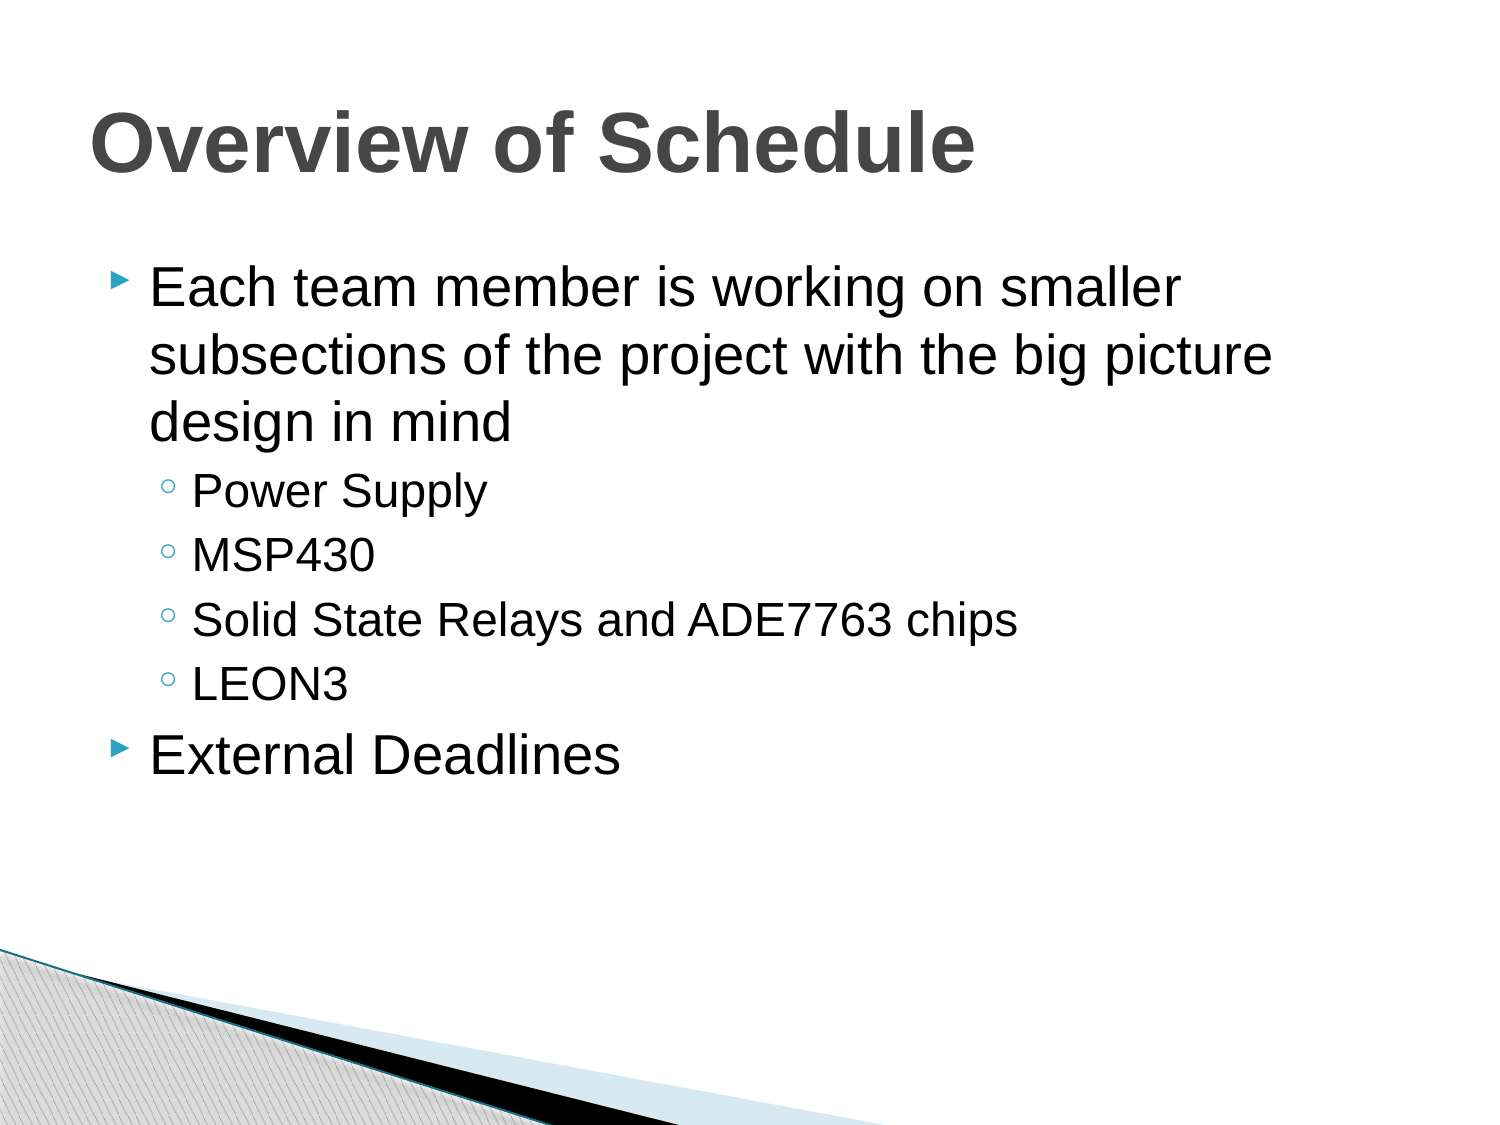

# Overview of Schedule
Each team member is working on smaller subsections of the project with the big picture design in mind
Power Supply
MSP430
Solid State Relays and ADE7763 chips
LEON3
External Deadlines